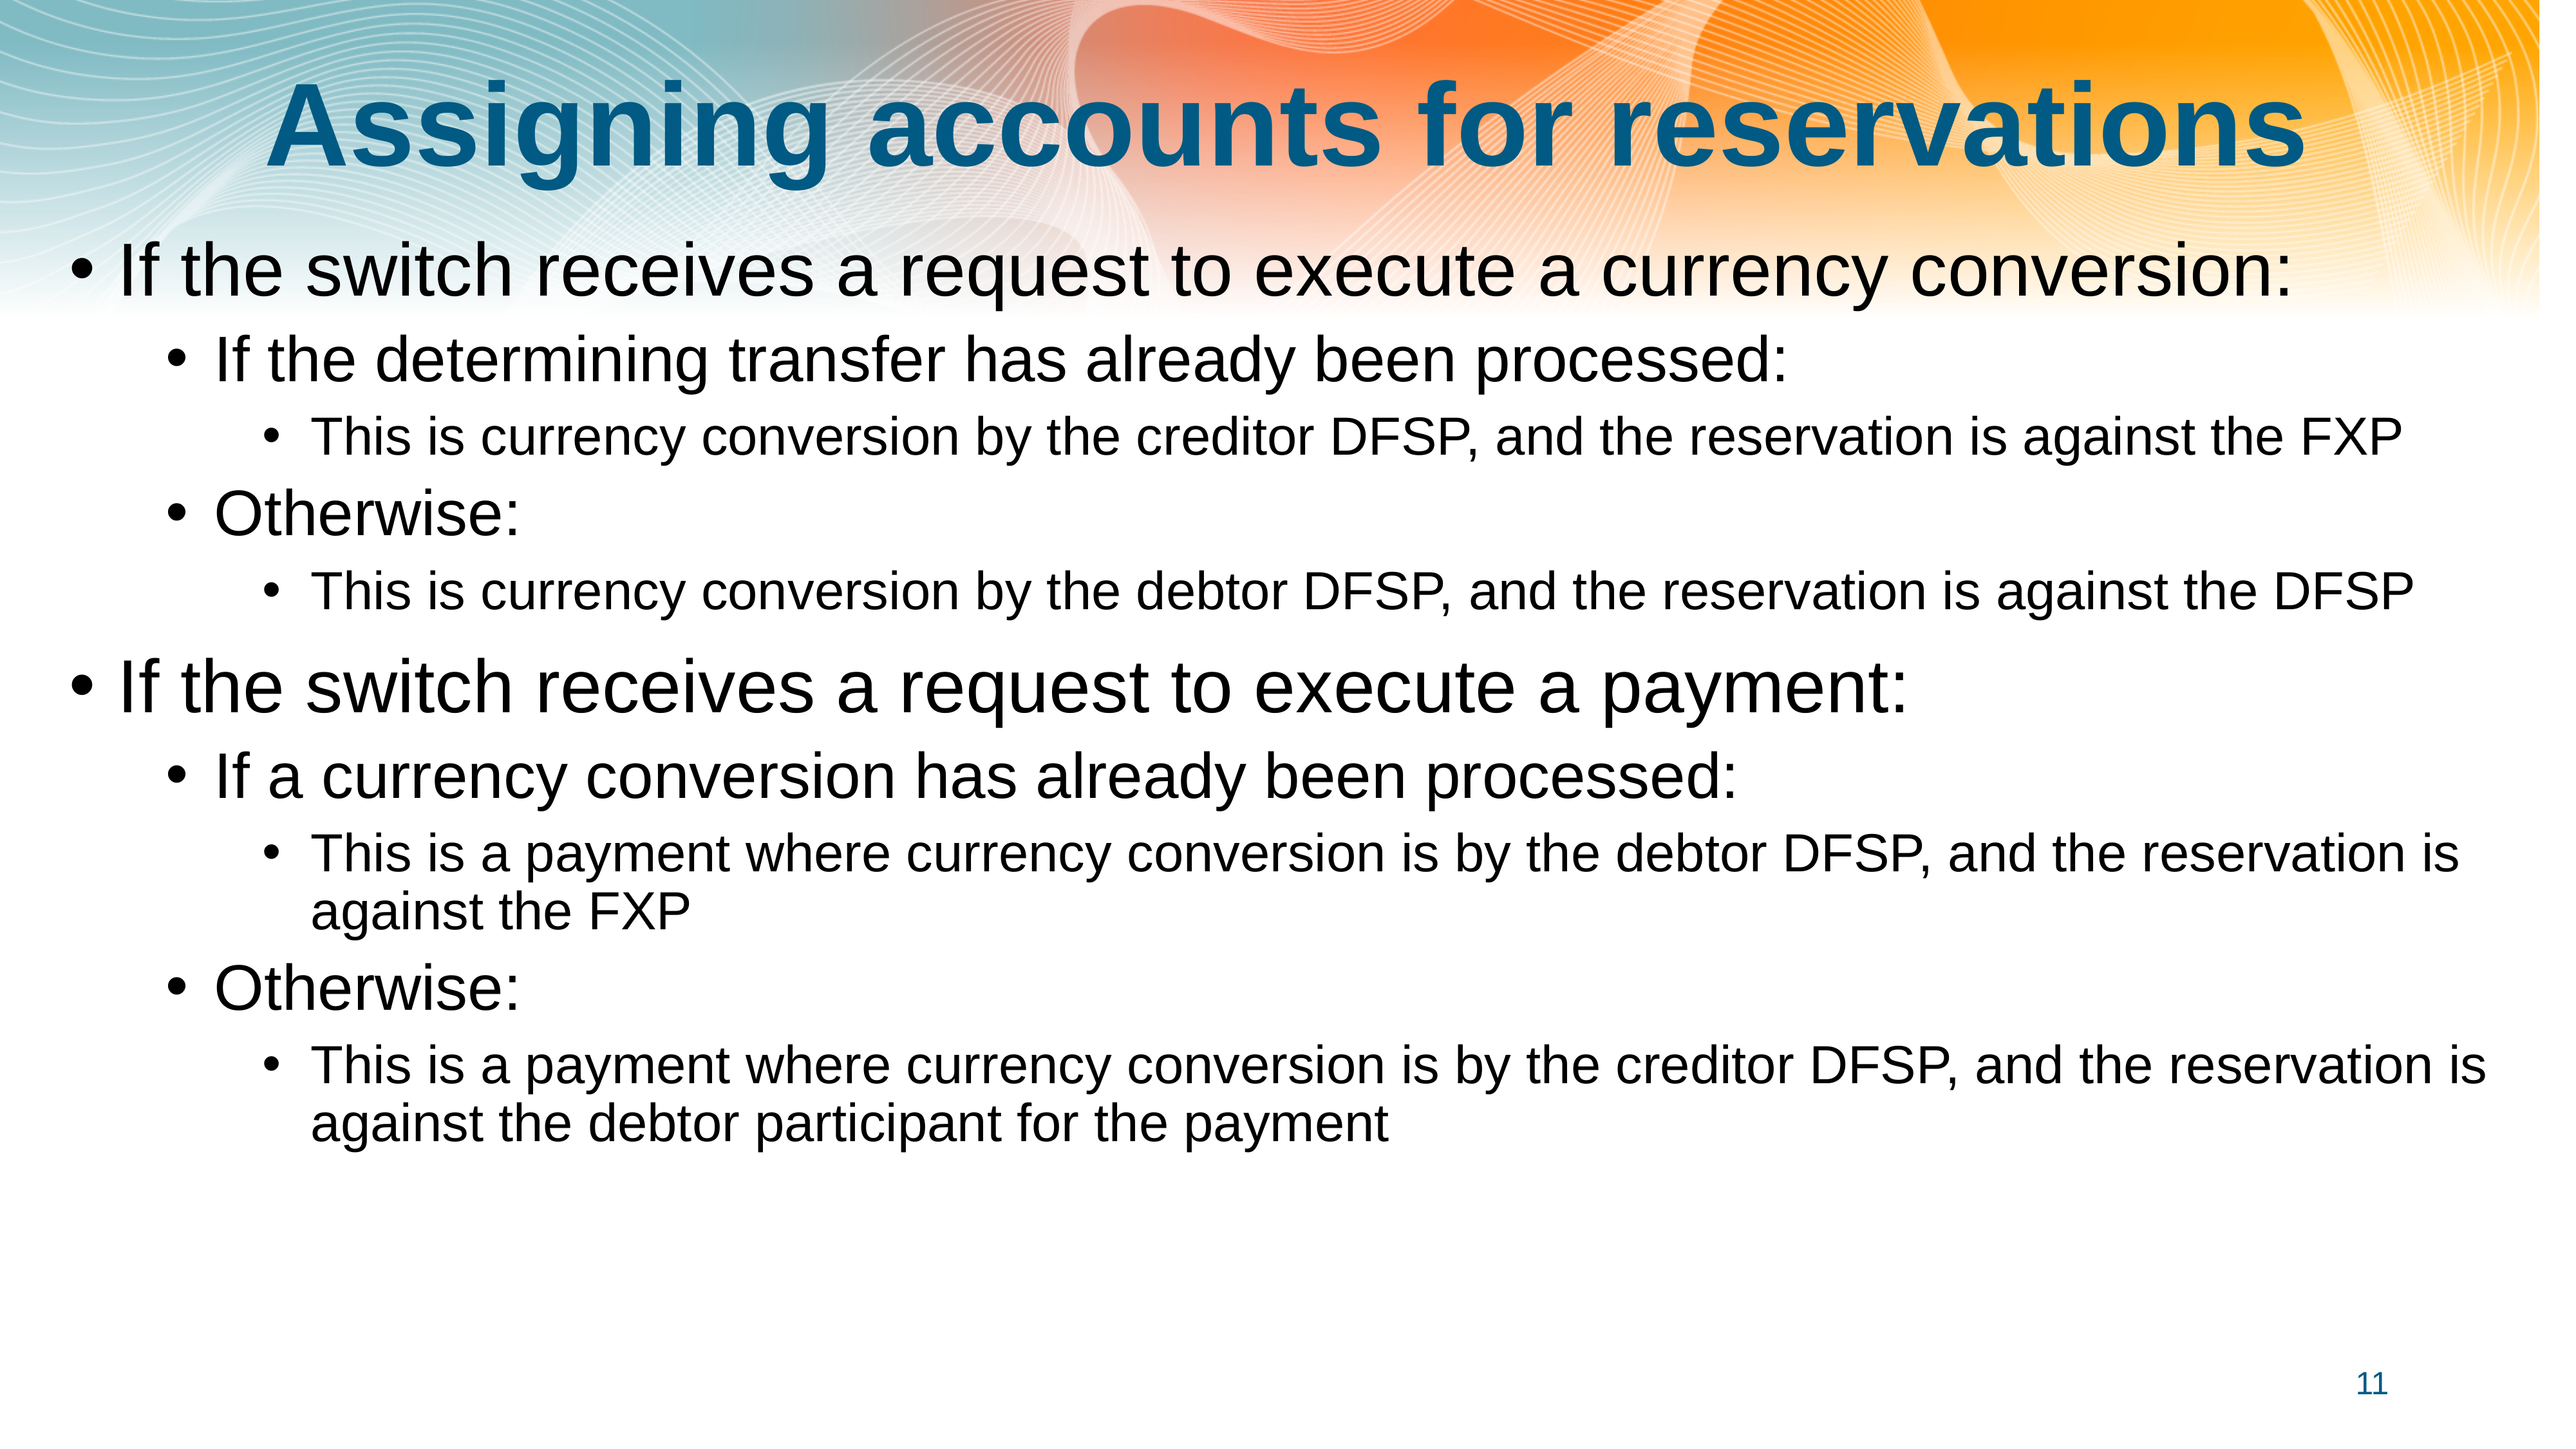

# Assigning accounts for reservations
If the switch receives a request to execute a currency conversion:
If the determining transfer has already been processed:
This is currency conversion by the creditor DFSP, and the reservation is against the FXP
Otherwise:
This is currency conversion by the debtor DFSP, and the reservation is against the DFSP
If the switch receives a request to execute a payment:
If a currency conversion has already been processed:
This is a payment where currency conversion is by the debtor DFSP, and the reservation is against the FXP
Otherwise:
This is a payment where currency conversion is by the creditor DFSP, and the reservation is against the debtor participant for the payment

11